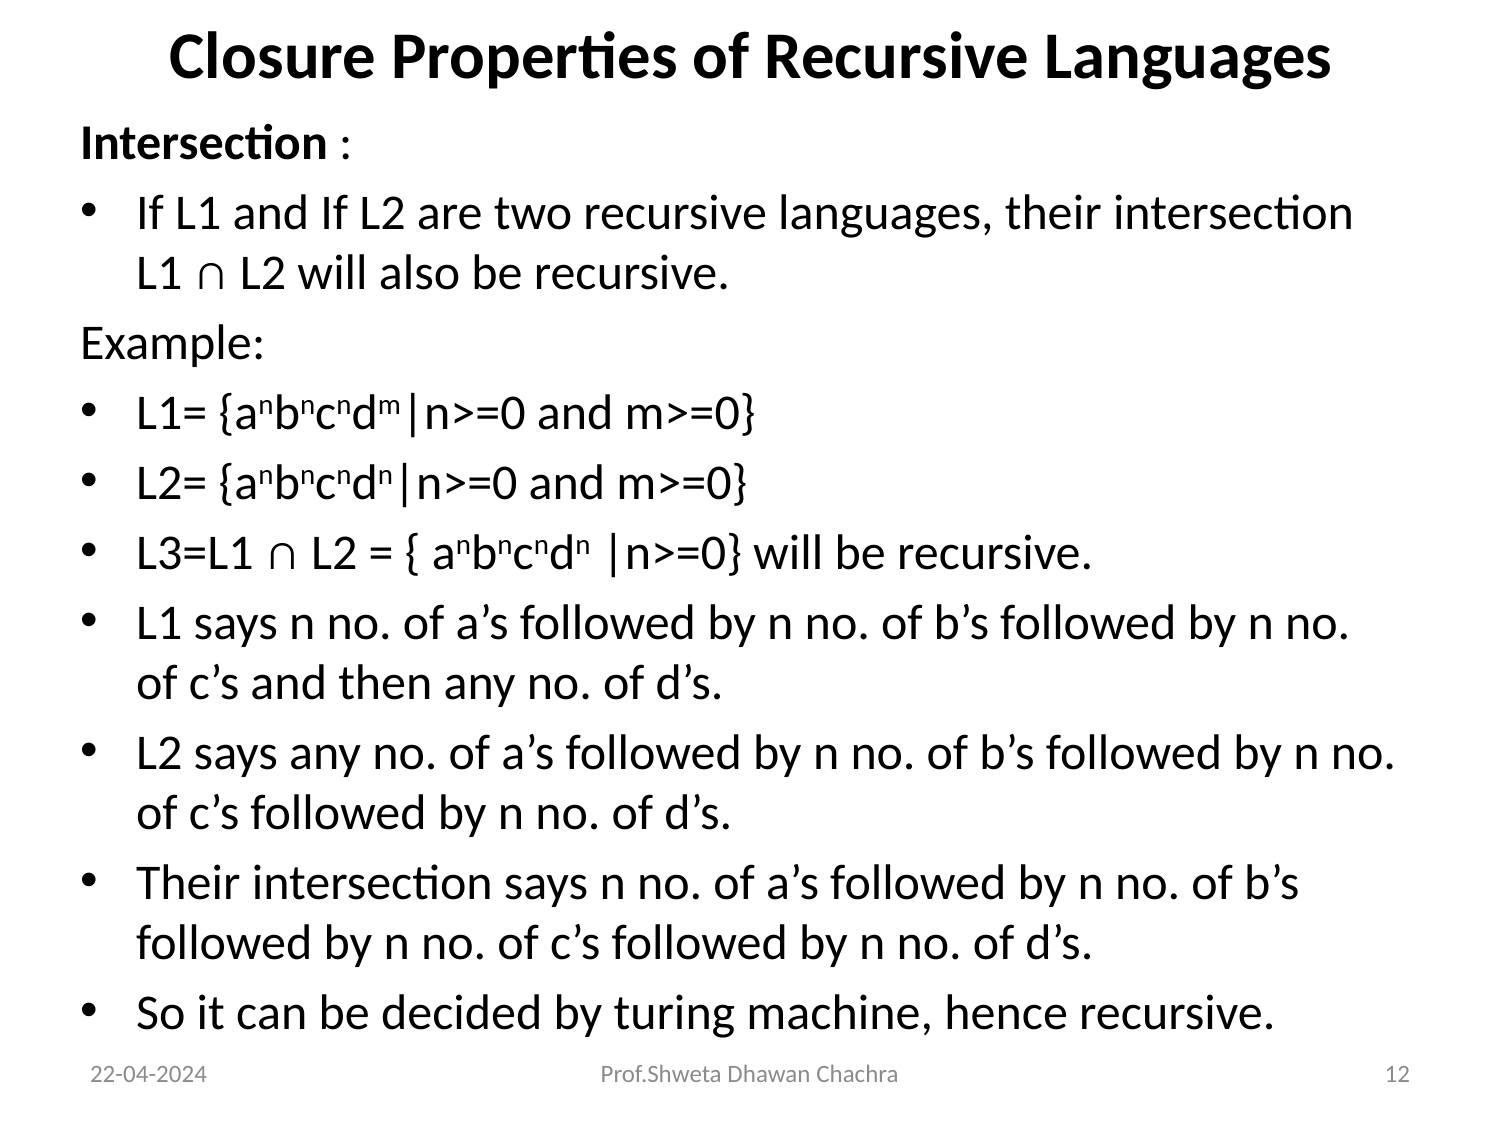

# Closure Properties of Recursive Languages
Intersection :
If L1 and If L2 are two recursive languages, their intersection L1 ∩ L2 will also be recursive.
Example:
L1= {anbncndm|n>=0 and m>=0}
L2= {anbncndn|n>=0 and m>=0}
L3=L1 ∩ L2 = { anbncndn |n>=0} will be recursive.
L1 says n no. of a’s followed by n no. of b’s followed by n no. of c’s and then any no. of d’s.
L2 says any no. of a’s followed by n no. of b’s followed by n no. of c’s followed by n no. of d’s.
Their intersection says n no. of a’s followed by n no. of b’s followed by n no. of c’s followed by n no. of d’s.
So it can be decided by turing machine, hence recursive.
22-04-2024
Prof.Shweta Dhawan Chachra
12